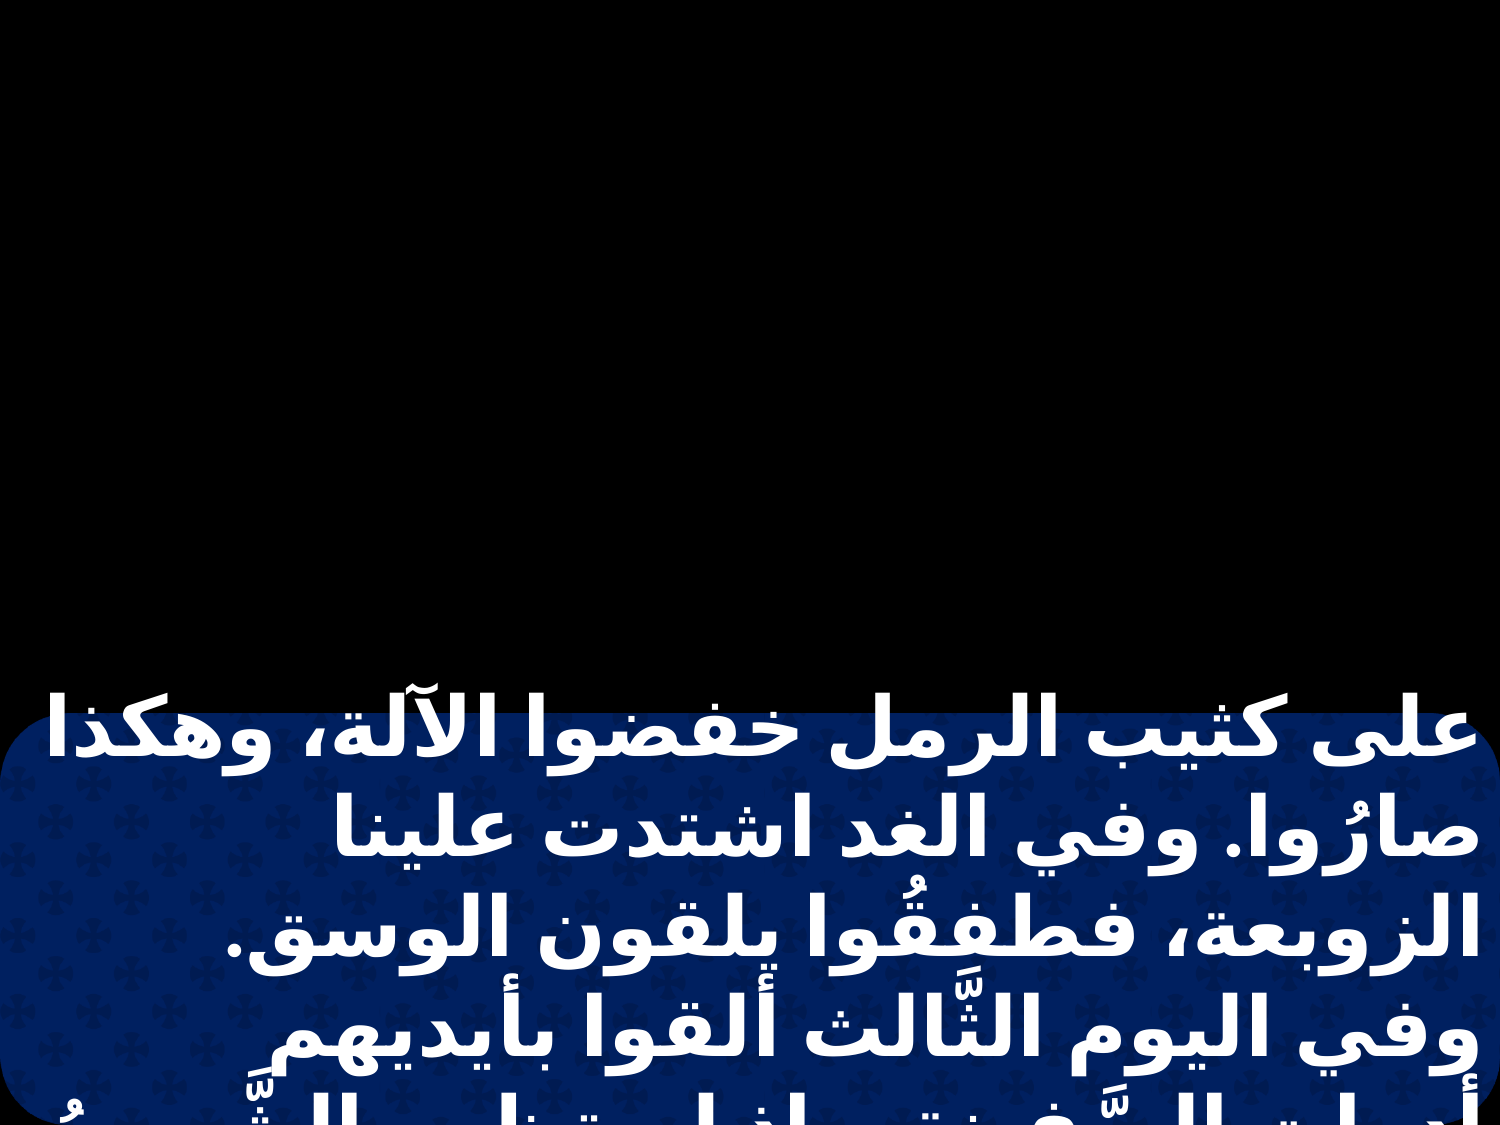

على كثيب الرمل خفضوا الآلة، وهكذا صارُوا. وفي الغد اشتدت علينا الزوبعة، فطفقُوا يلقون الوسق. وفي اليوم الثَّالث ألقوا بأيديهم أدوات السَّفينةِ. وإذ لم تظهر الشَّمسُ والنُّجُومُ أيَّاماً كثيرةً، وكان